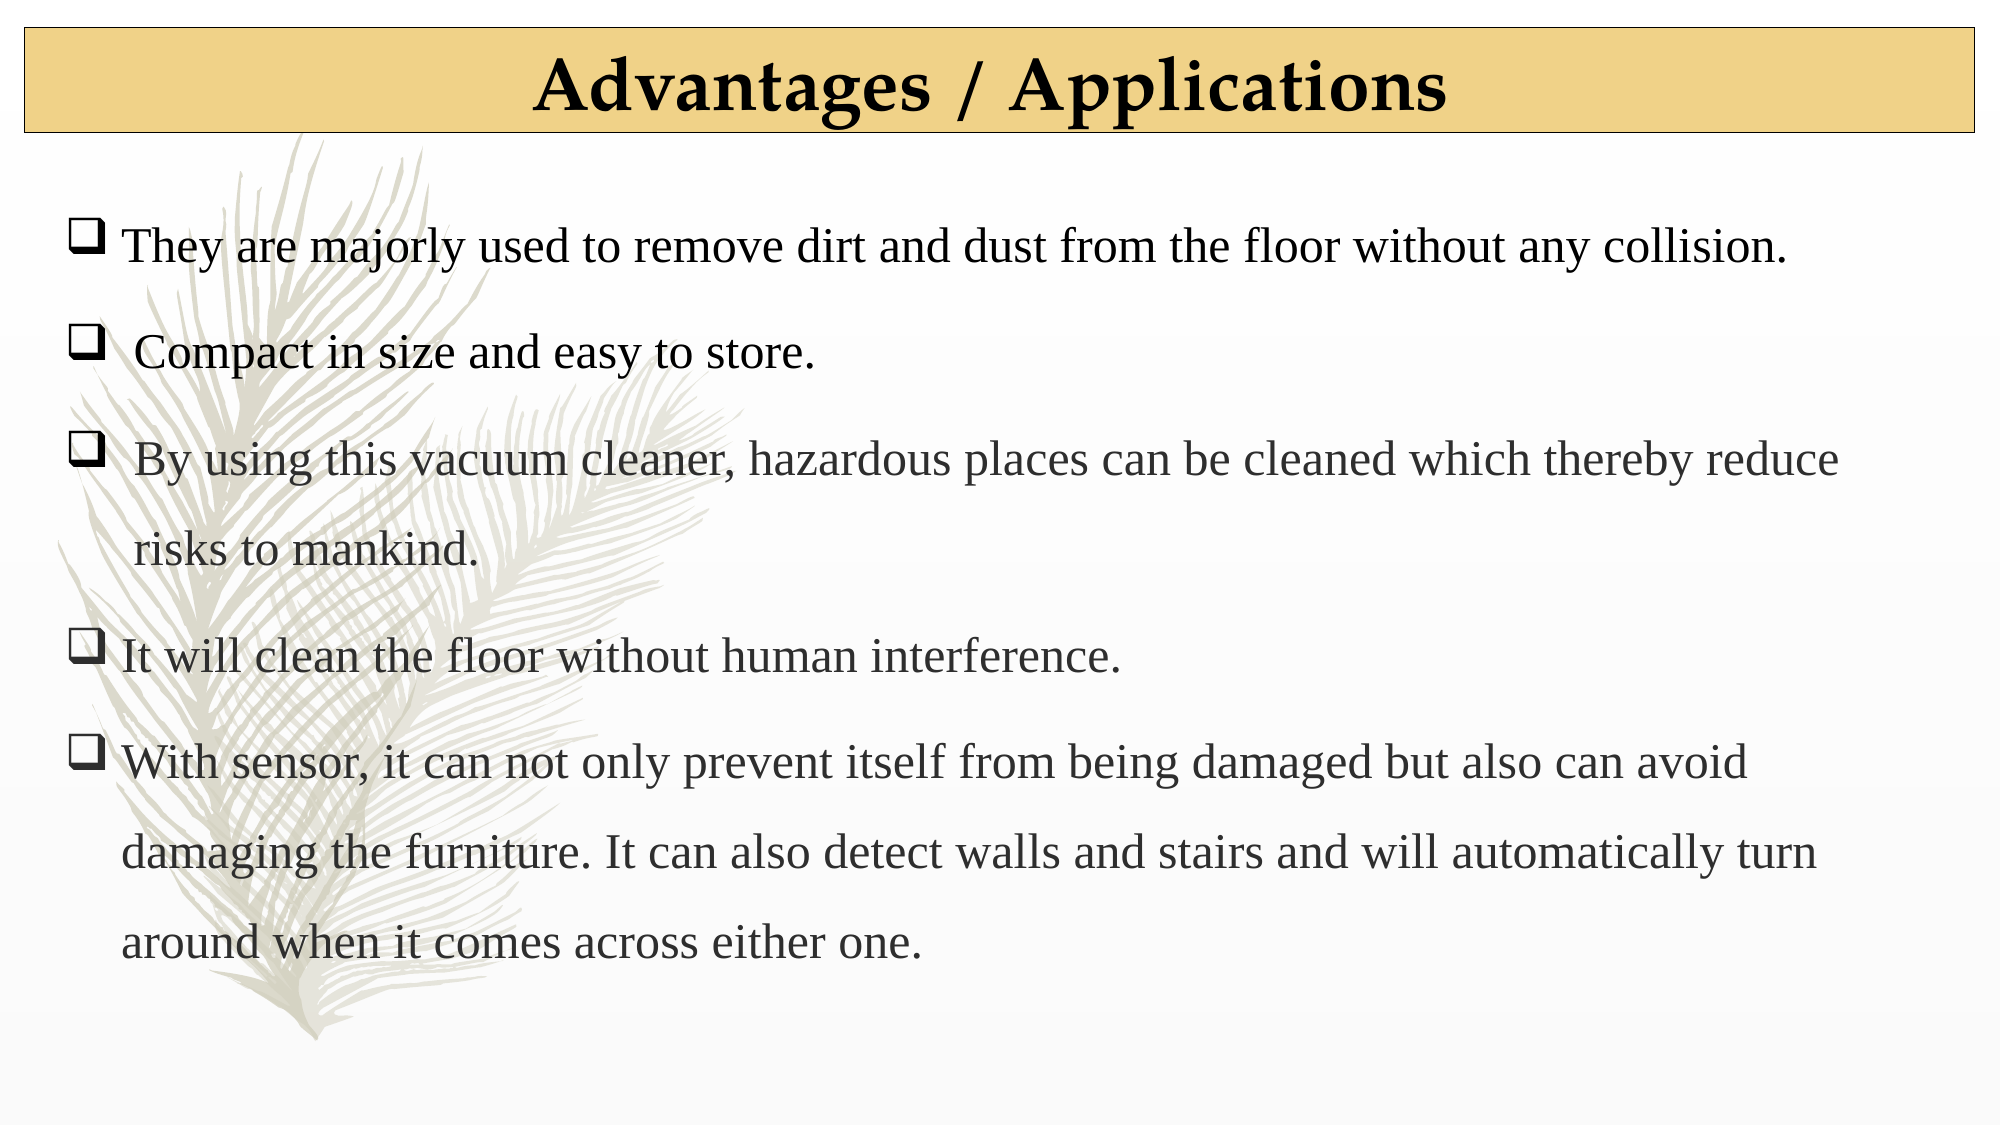

Advantages / Applications
They are majorly used to remove dirt and dust from the floor without any collision.
 Compact in size and easy to store.
 By using this vacuum cleaner, hazardous places can be cleaned which thereby reduce         risks to mankind.
It will clean the floor without human interference.
With sensor, it can not only prevent itself from being damaged but also can avoid damaging the furniture. It can also detect walls and stairs and will automatically turn around when it comes across either one.